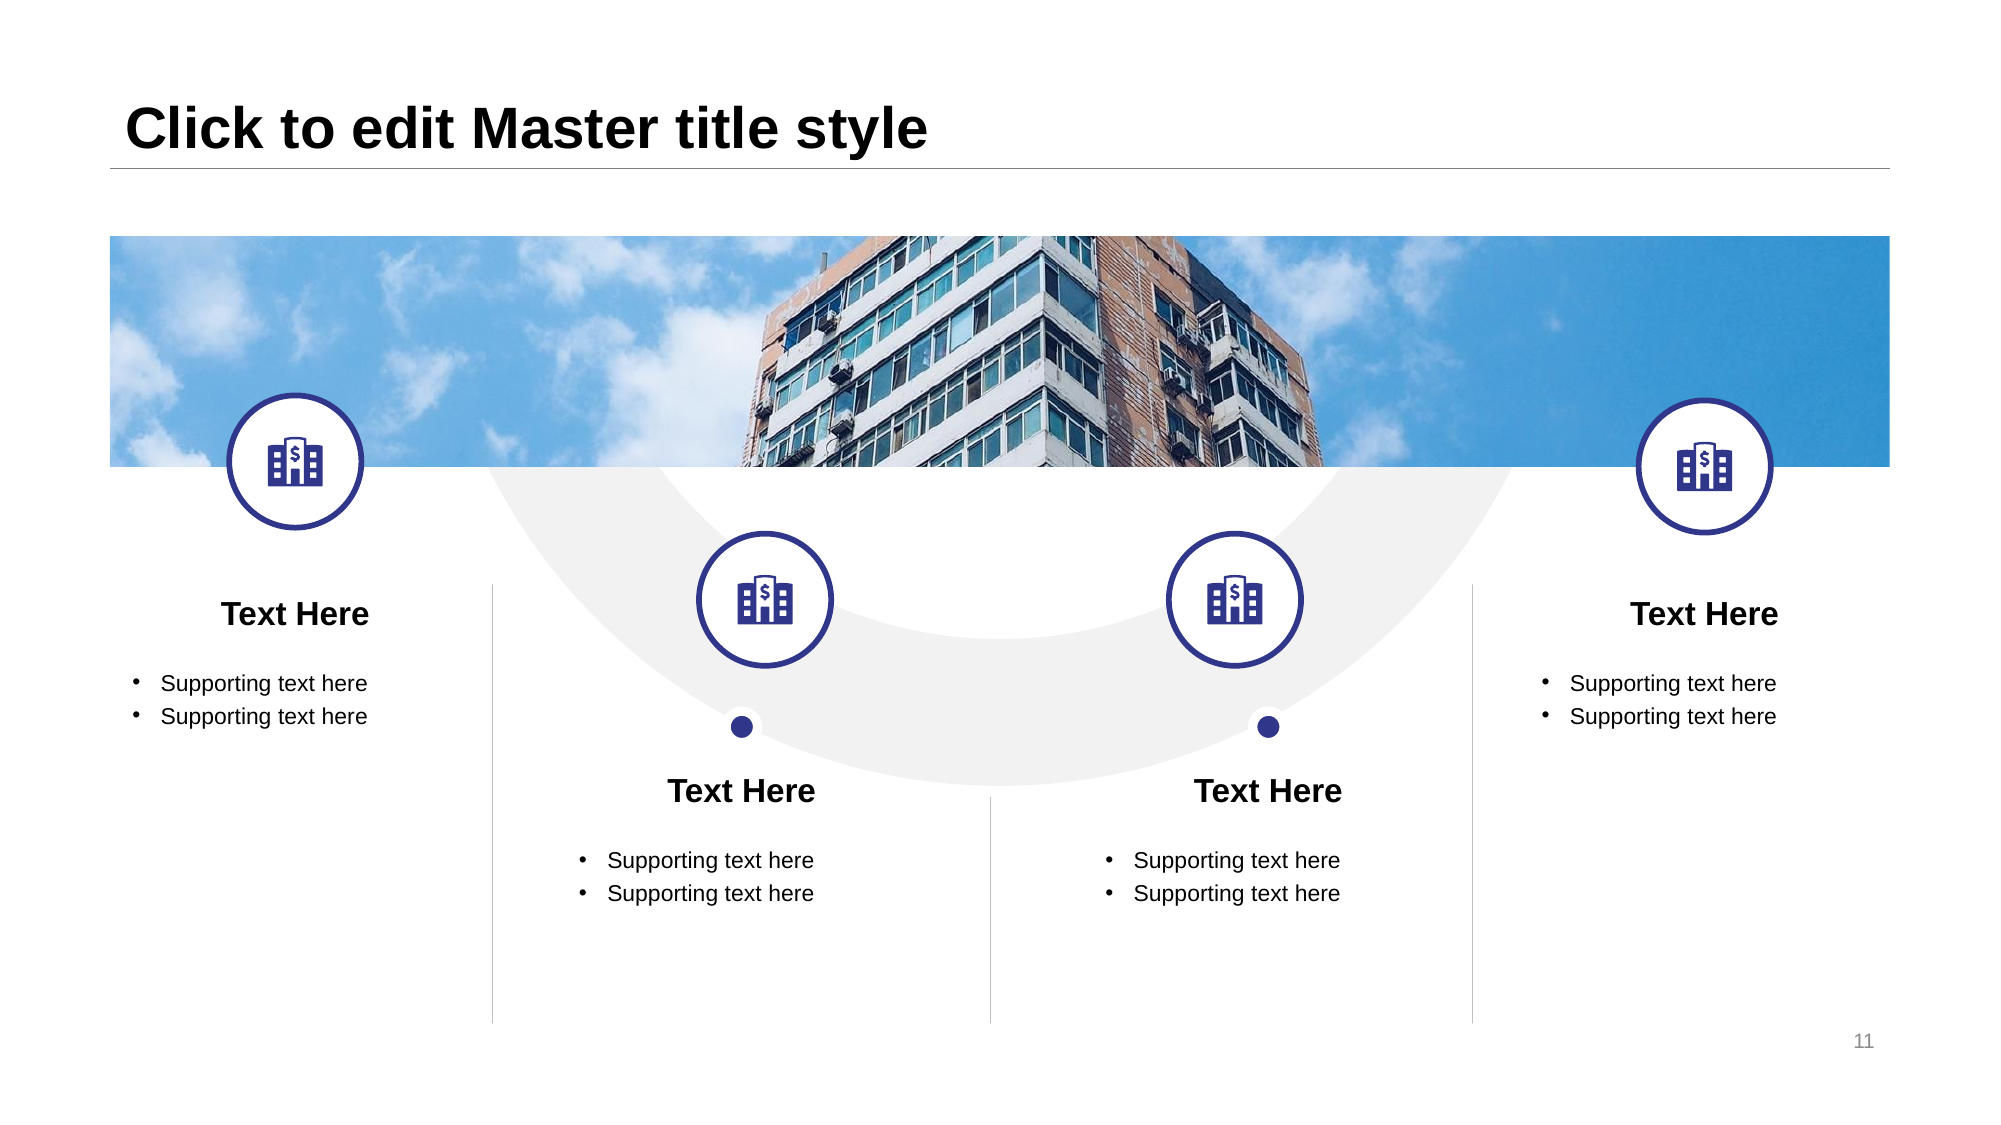

# Click to edit Master title style

Text Here
Text Here
Supporting text here
Supporting text here
Supporting text here
Supporting text here

Text Here
Text Here
Supporting text here
Supporting text here
Supporting text here
Supporting text here
11